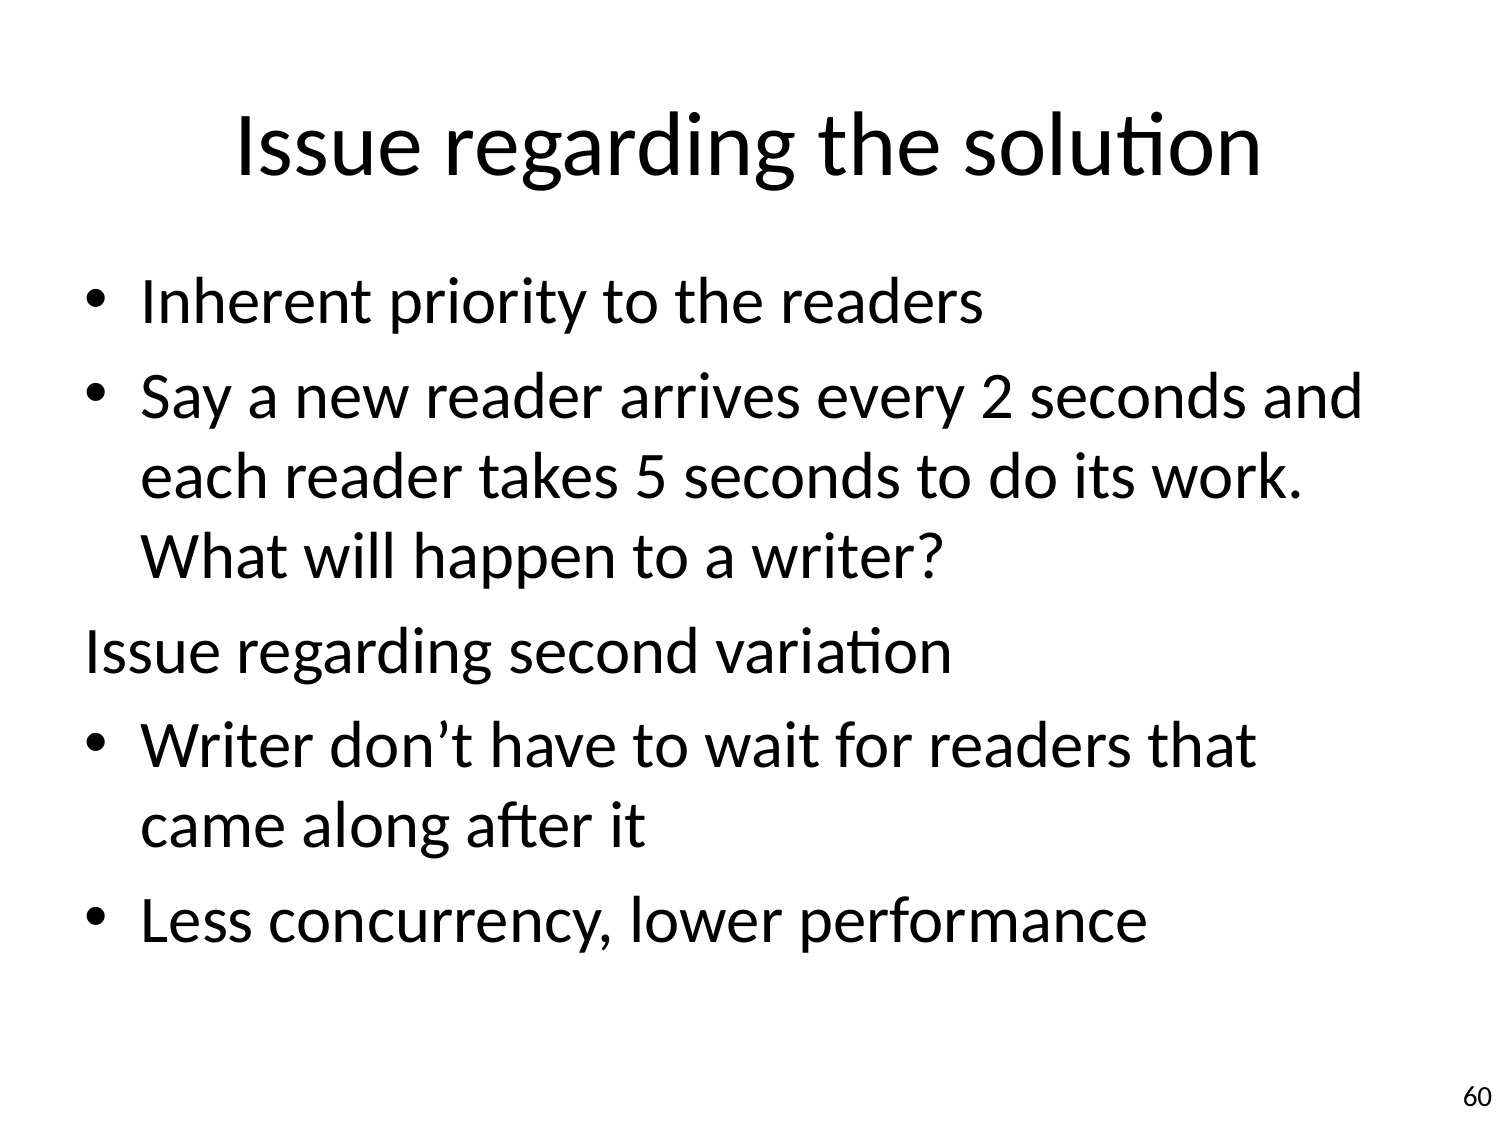

# Issue regarding the solution
Inherent priority to the readers
Say a new reader arrives every 2 seconds and each reader takes 5 seconds to do its work. What will happen to a writer?
Issue regarding second variation
Writer don’t have to wait for readers that came along after it
Less concurrency, lower performance
60